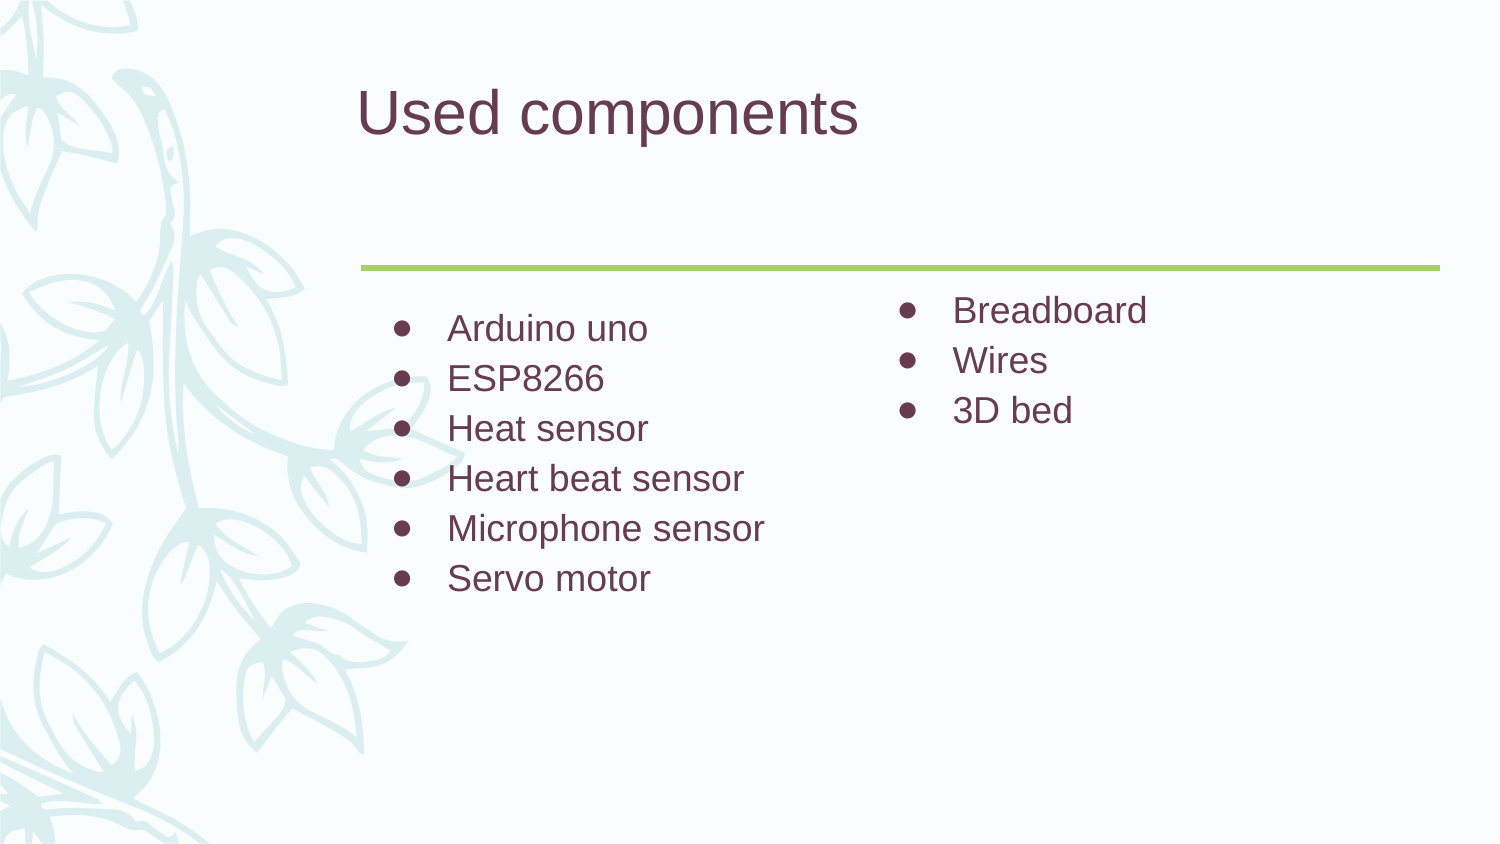

# Used components
Breadboard
Wires
3D bed

Arduino uno
ESP8266
Heat sensor
Heart beat sensor
Microphone sensor
Servo motor